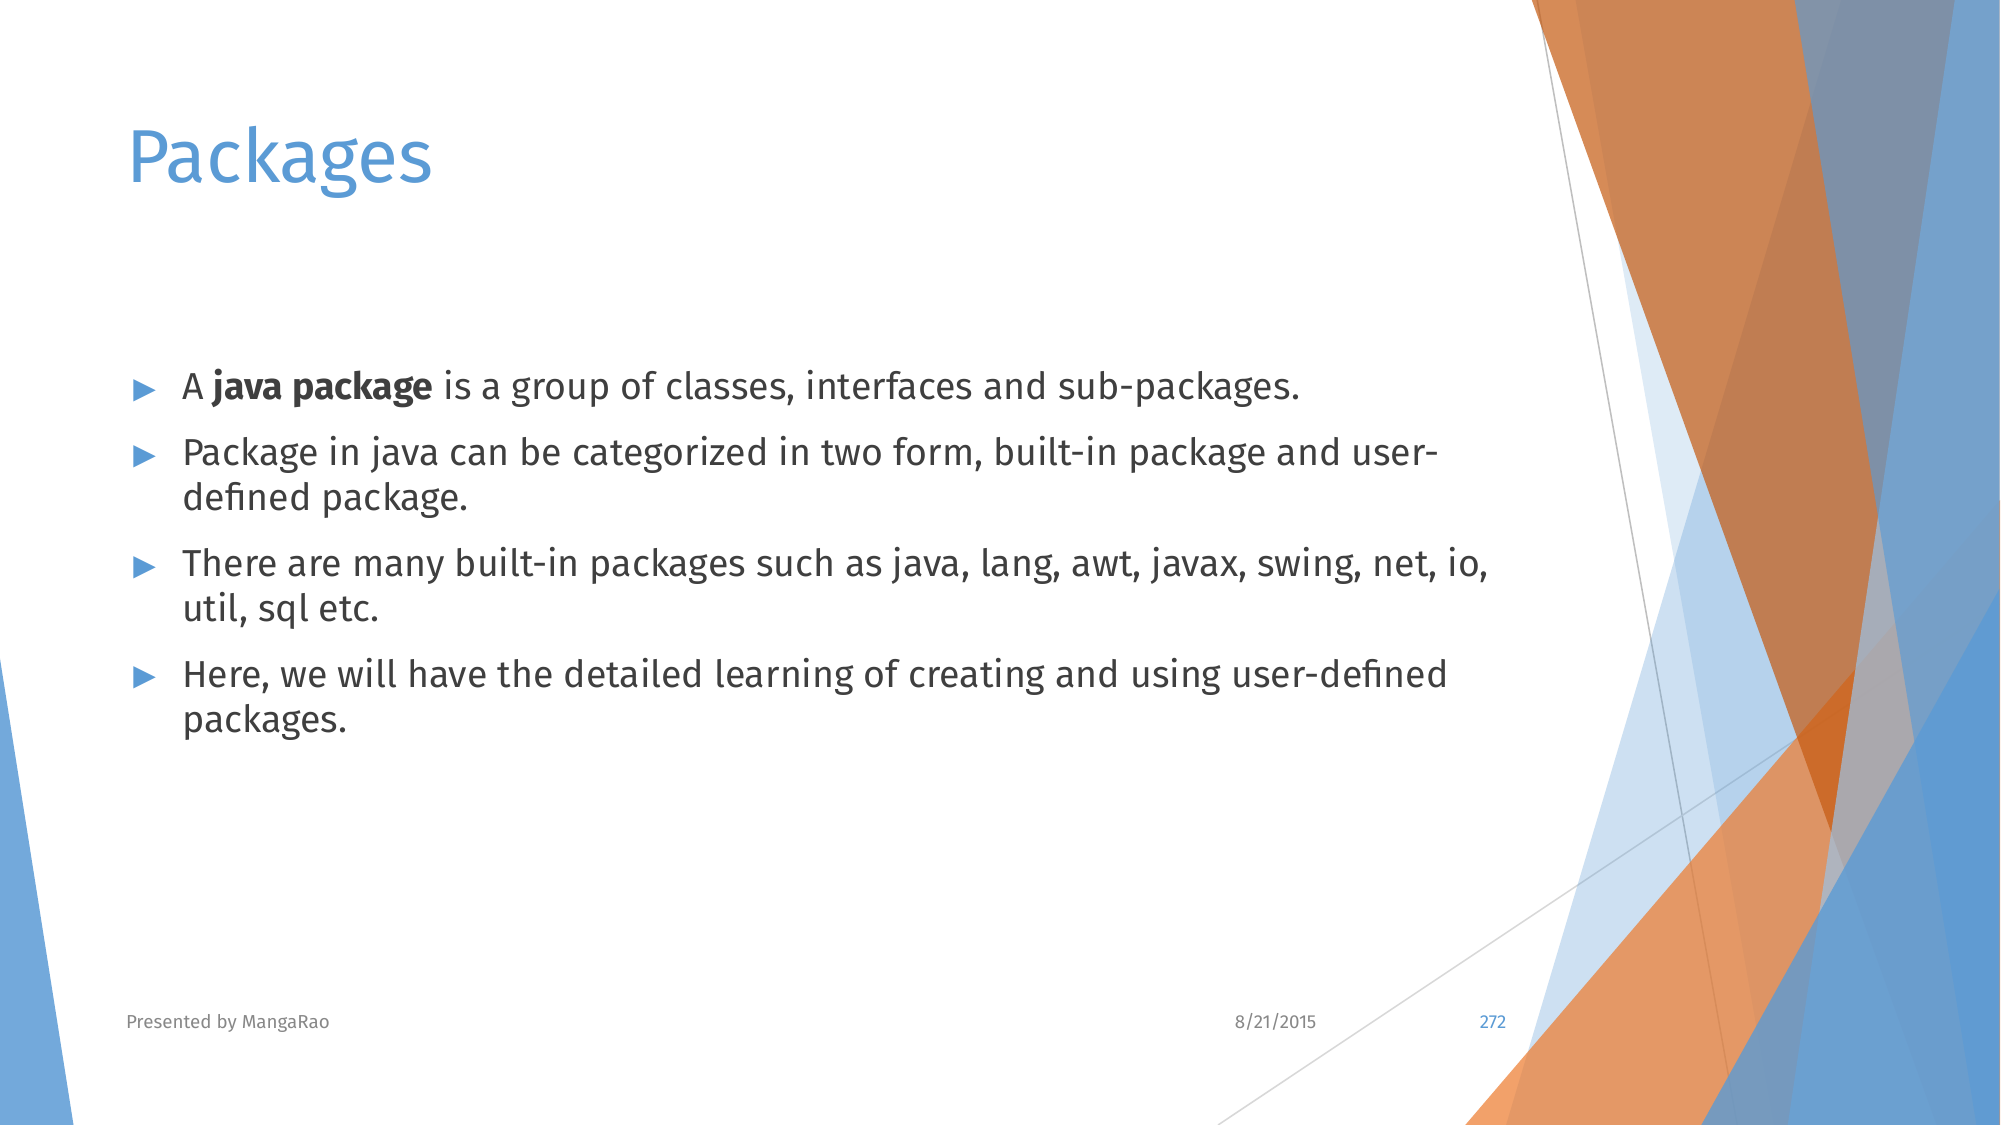

# Packages
A java package is a group of classes, interfaces and sub-packages.
Package in java can be categorized in two form, built-in package and user-defined package.
There are many built-in packages such as java, lang, awt, javax, swing, net, io, util, sql etc.
Here, we will have the detailed learning of creating and using user-defined packages.

Presented by MangaRao
8/21/2015
272